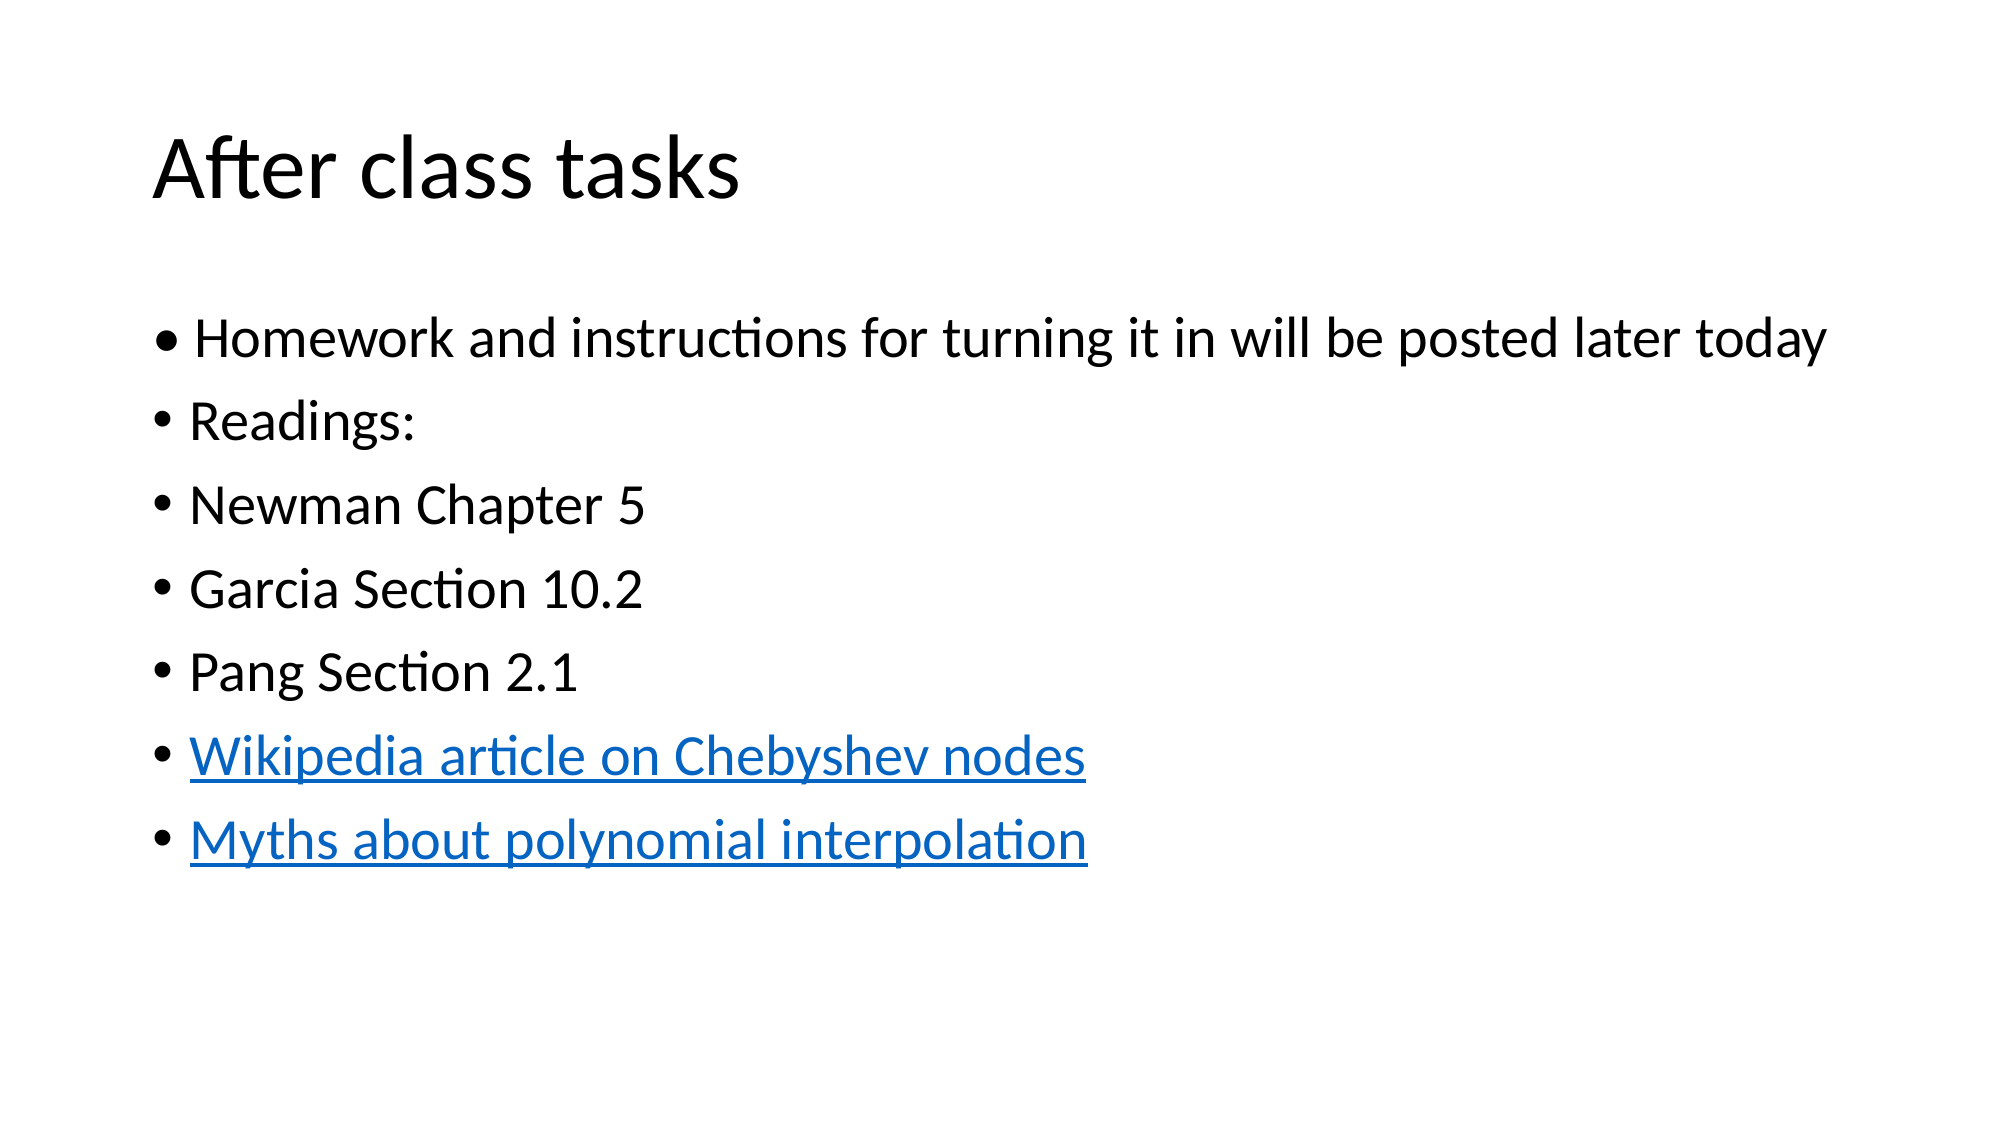

# After class tasks
• Homework and instructions for turning it in will be posted later today
Readings:
Newman Chapter 5
Garcia Section 10.2
Pang Section 2.1
Wikipedia article on Chebyshev nodes
Myths about polynomial interpolation